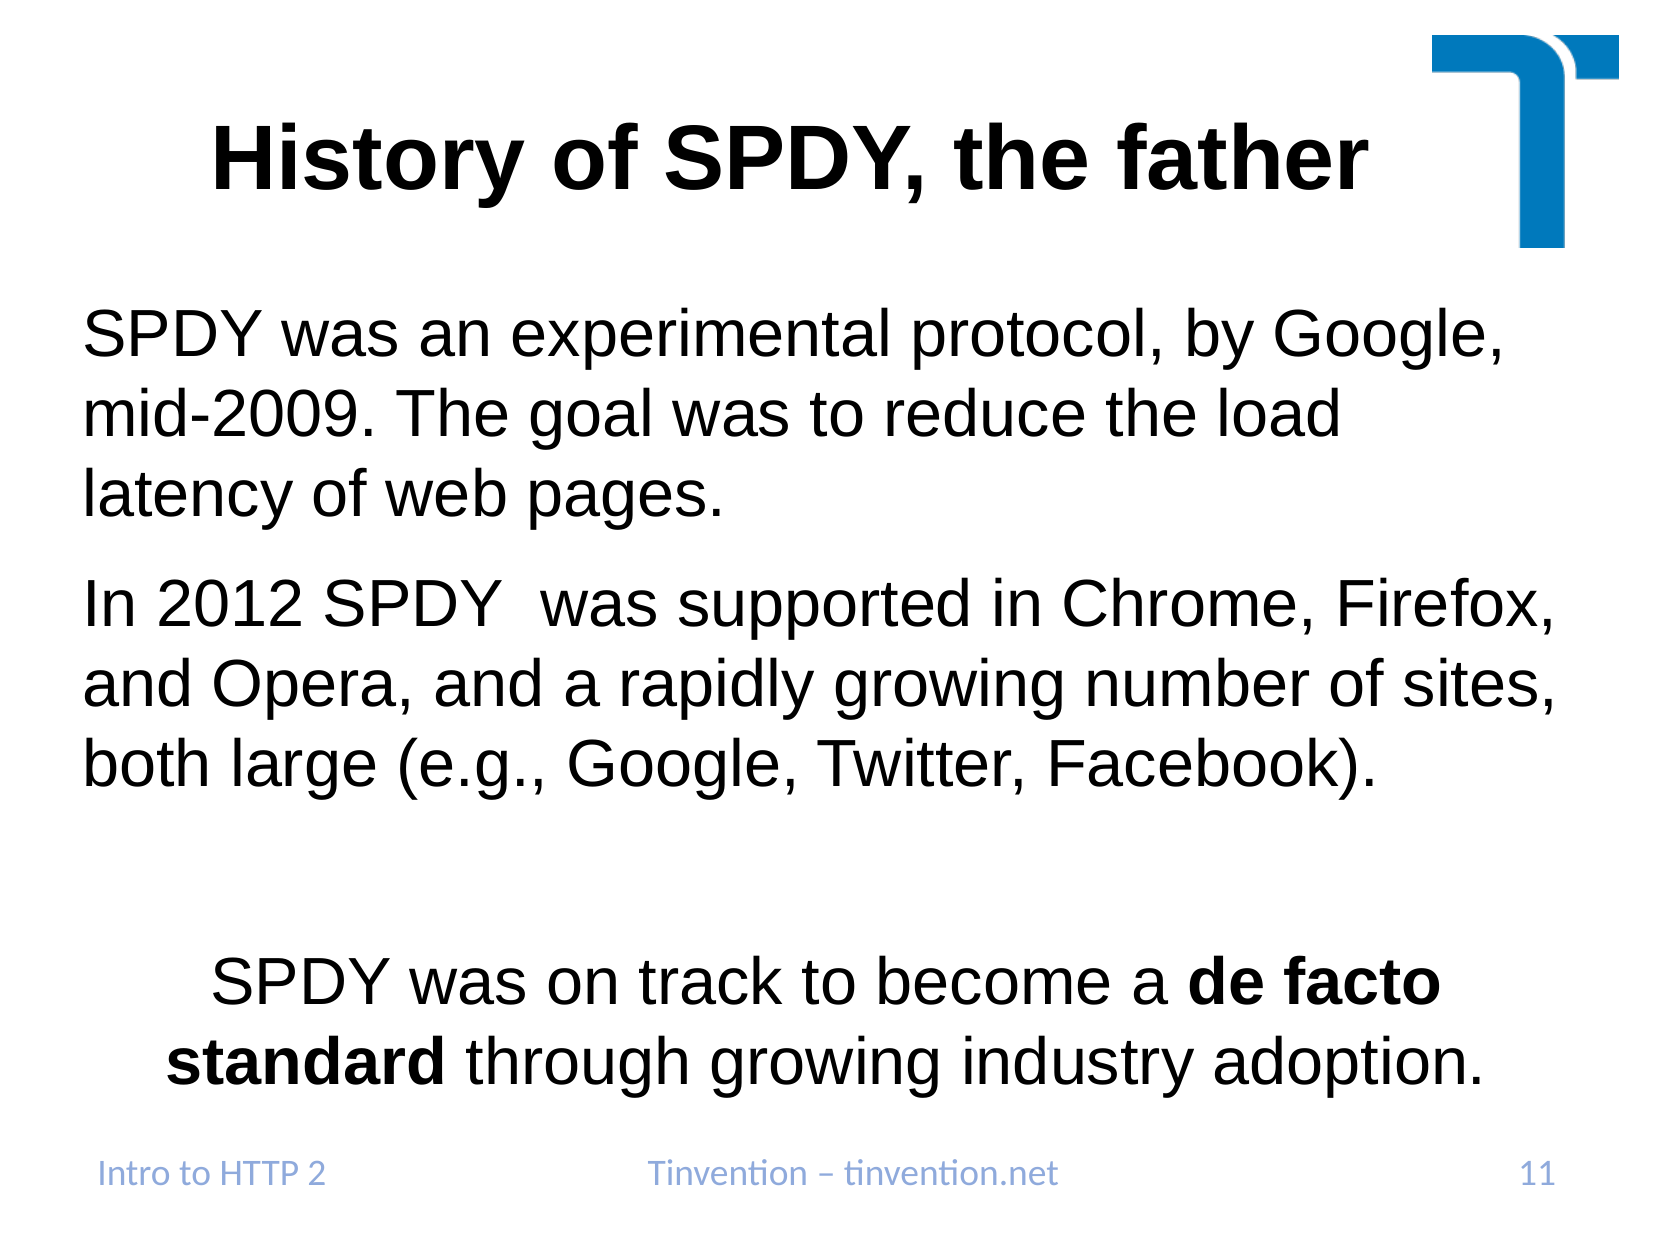

# History of SPDY, the father
SPDY was an experimental protocol, by Google, mid-2009. The goal was to reduce the load latency of web pages.
In 2012 SPDY  was supported in Chrome, Firefox, and Opera, and a rapidly growing number of sites, both large (e.g., Google, Twitter, Facebook).

SPDY was on track to become a de facto standard through growing industry adoption.